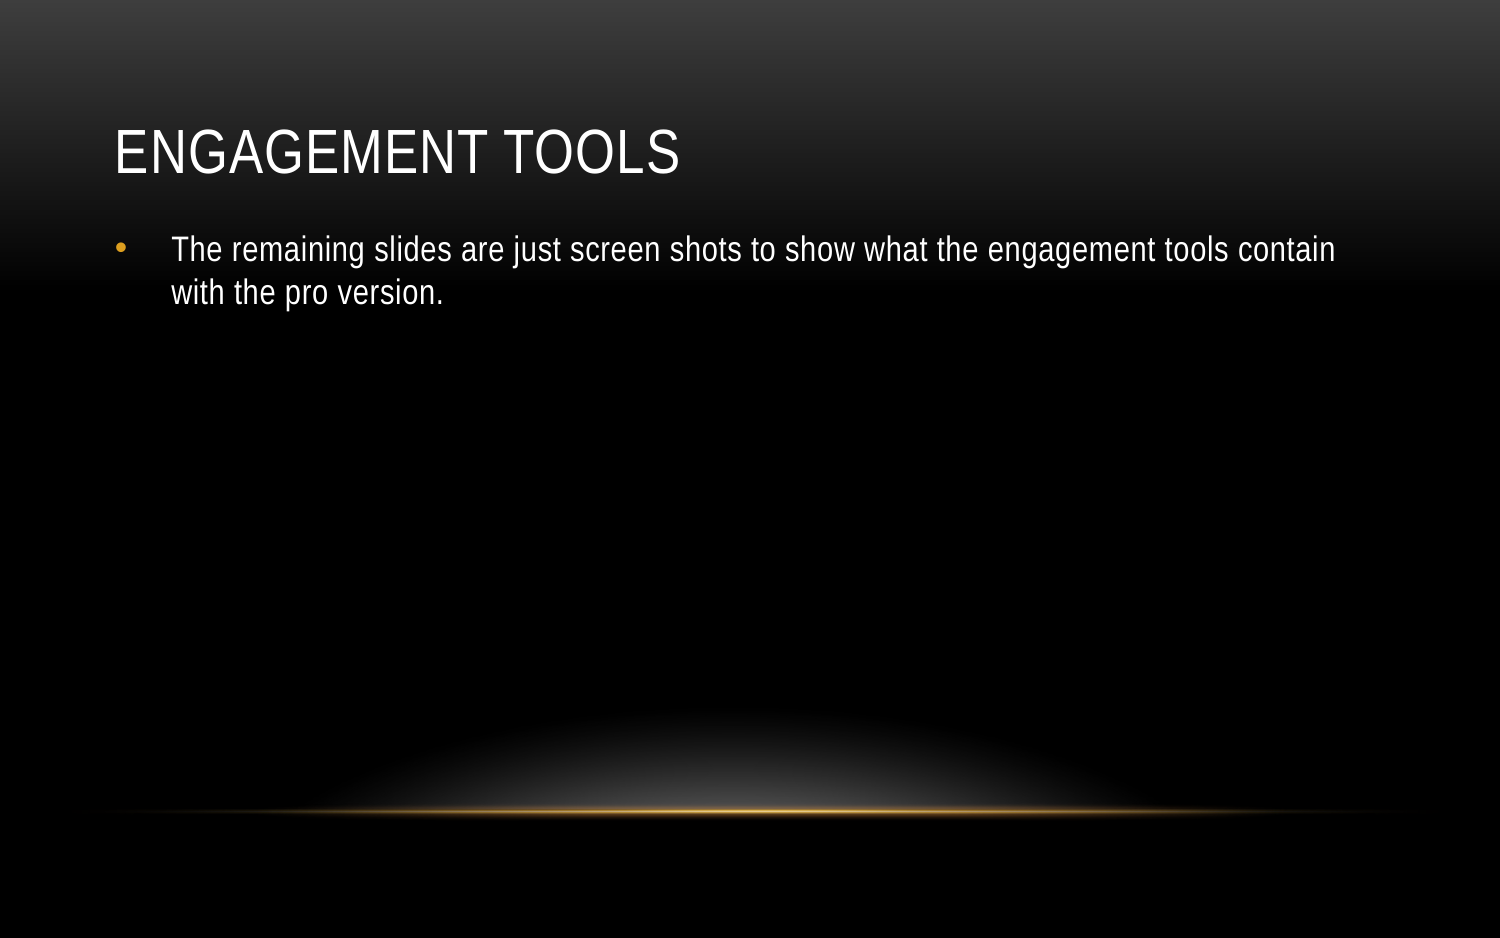

# Engagement Tools
The remaining slides are just screen shots to show what the engagement tools contain with the pro version.